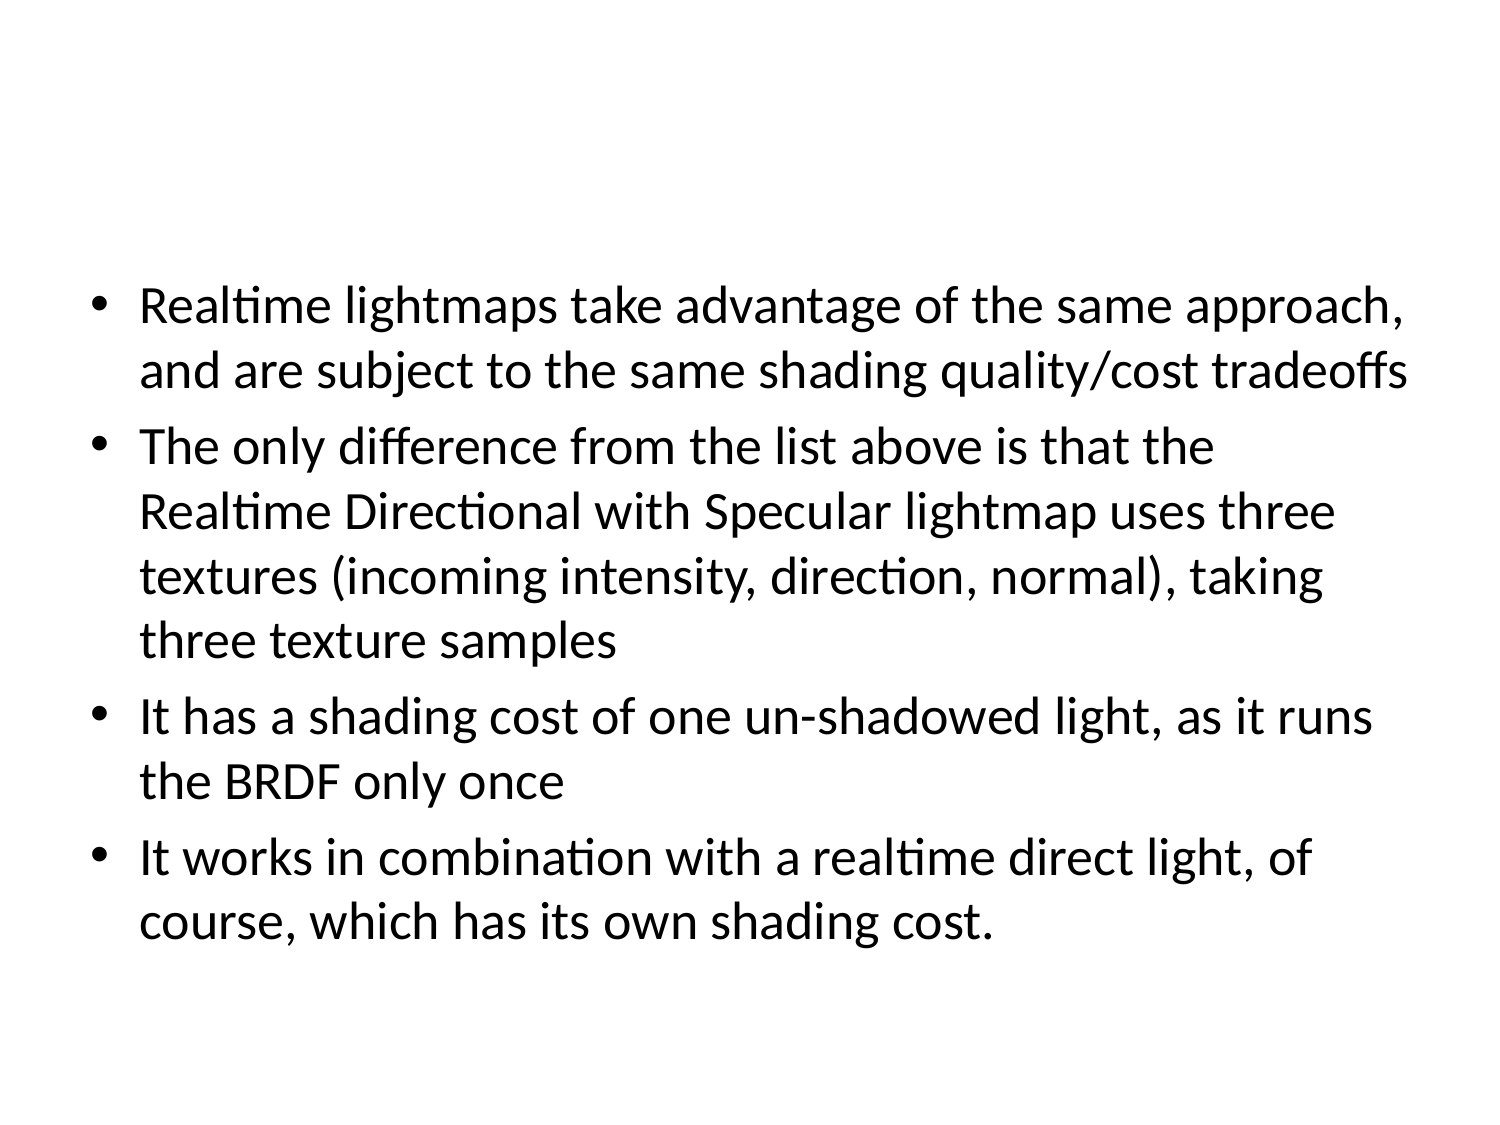

#
Realtime lightmaps take advantage of the same approach, and are subject to the same shading quality/cost tradeoffs
The only difference from the list above is that the Realtime Directional with Specular lightmap uses three textures (incoming intensity, direction, normal), taking three texture samples
It has a shading cost of one un-shadowed light, as it runs the BRDF only once
It works in combination with a realtime direct light, of course, which has its own shading cost.